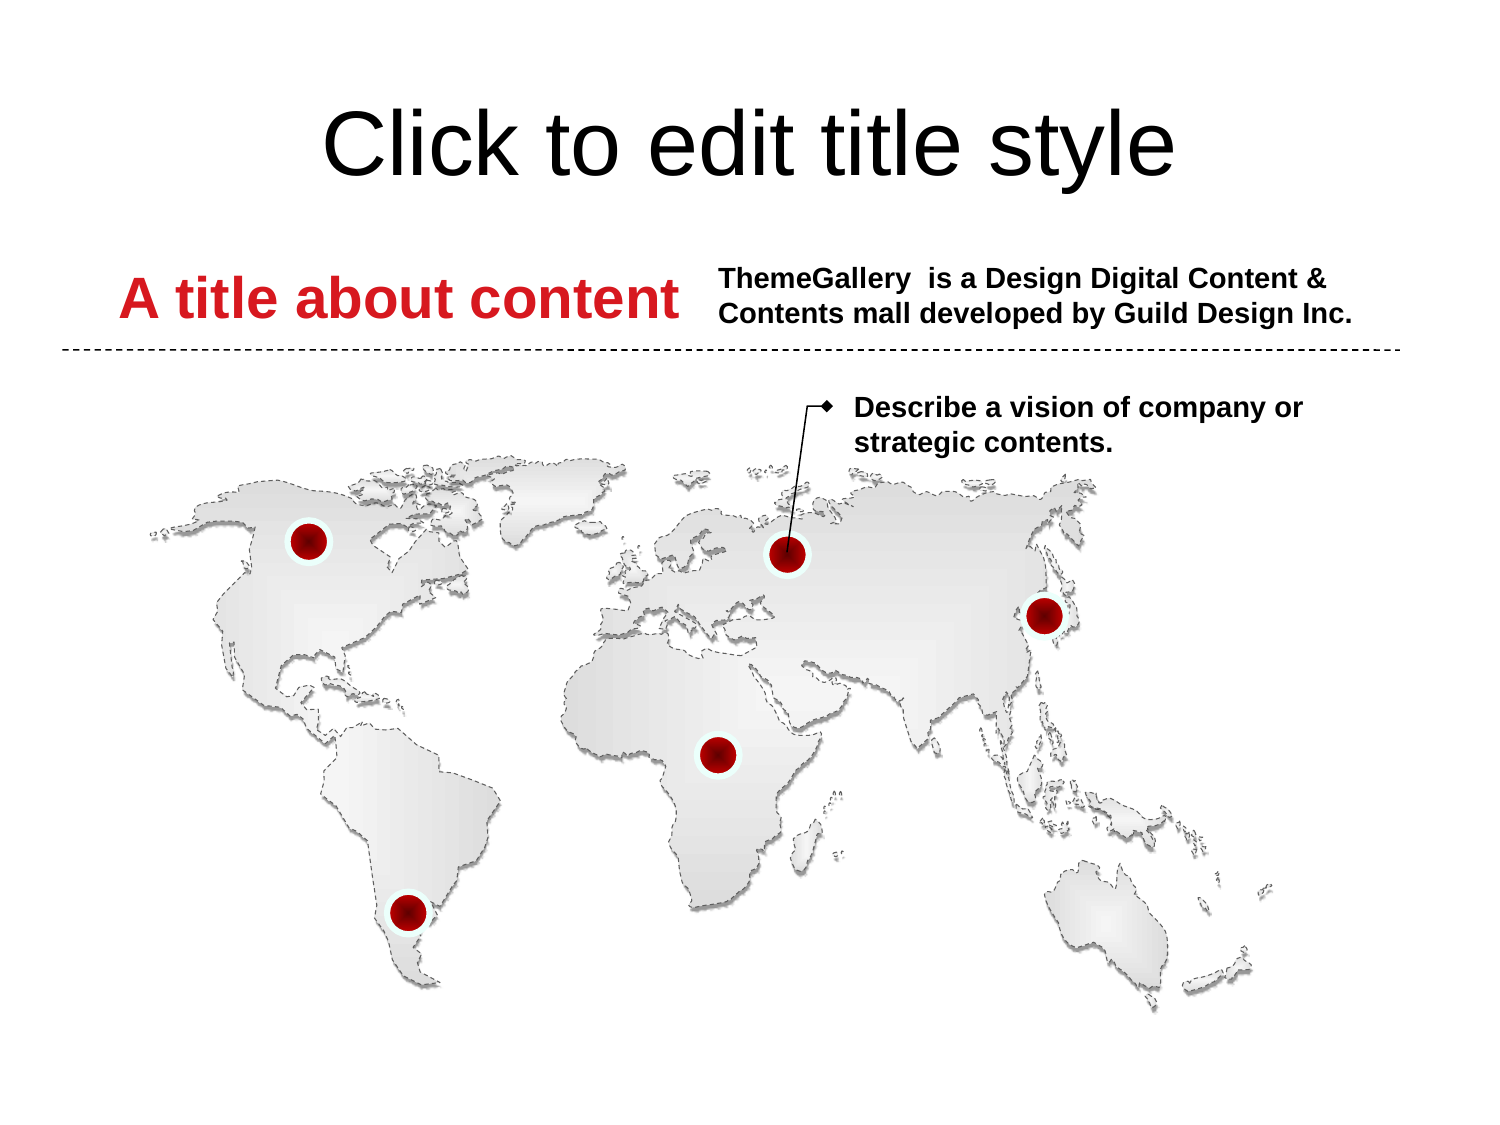

# Click to edit title style
A title about content
ThemeGallery  is a Design Digital Content & Contents mall developed by Guild Design Inc.

Describe a vision of company or strategic contents.